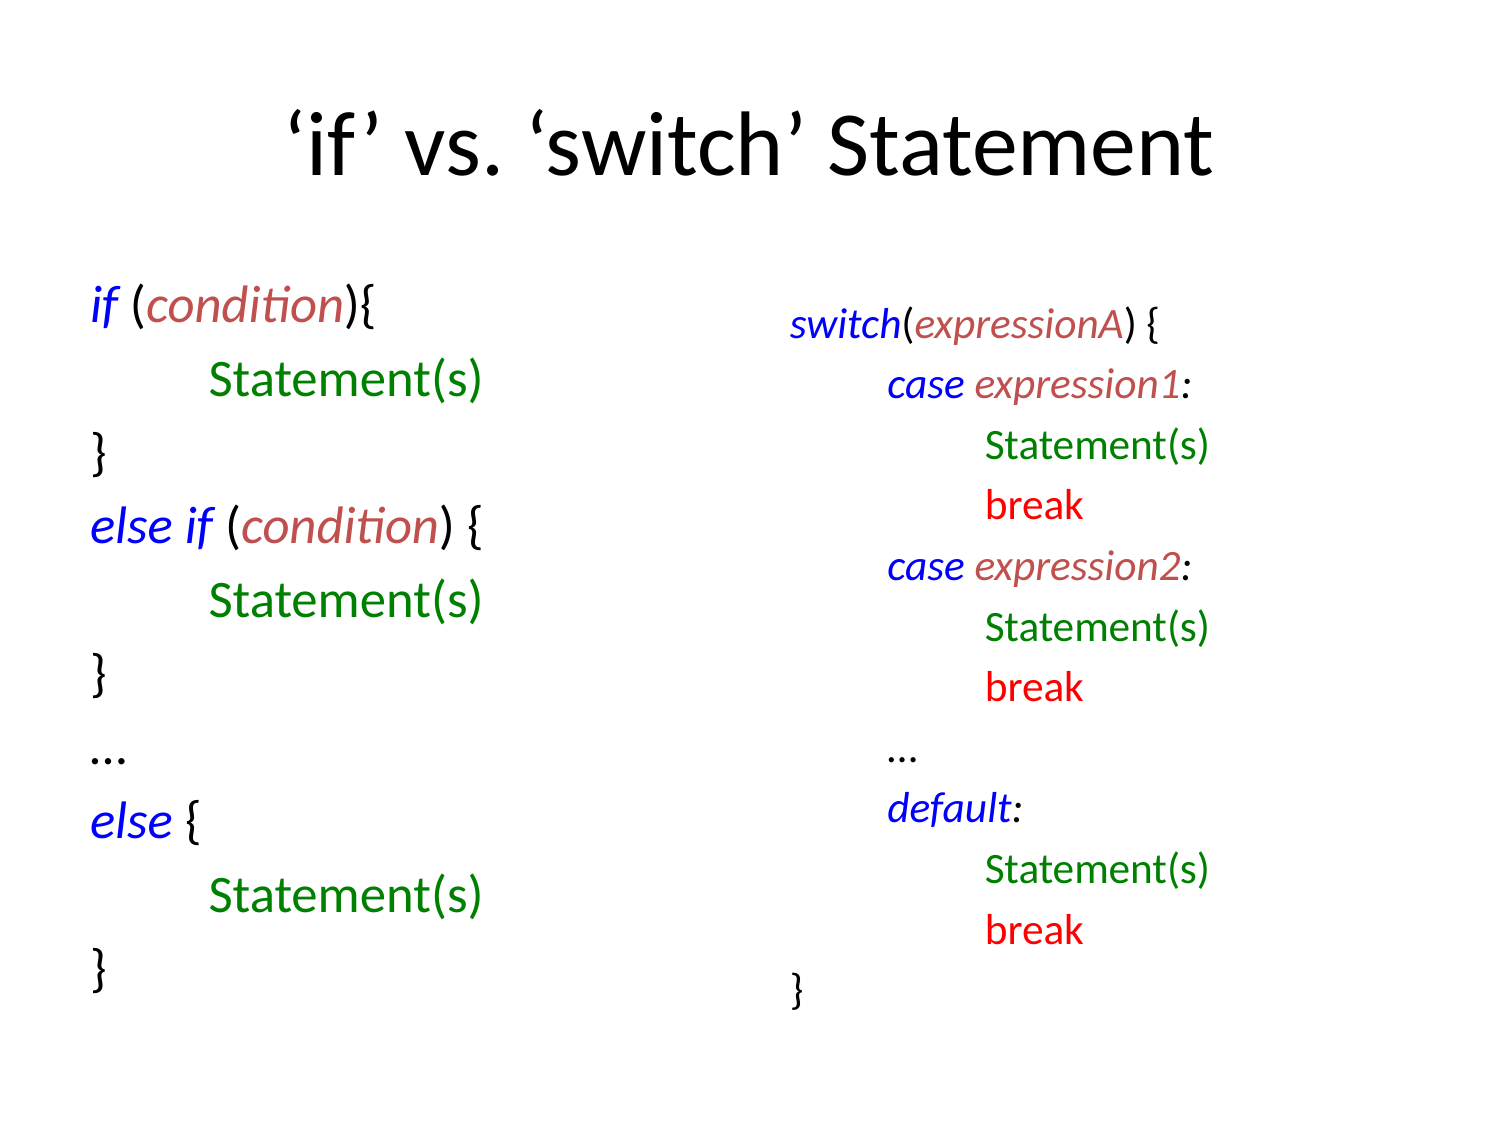

# ‘if’ vs. ‘switch’ Statement
if (condition){
	Statement(s)
}
else if (condition) {
	Statement(s)
}
…
else {
	Statement(s)
}
switch(expressionA) {
	case expression1:
		Statement(s)
		break
	case expression2:
		Statement(s)
		break
	…
	default:
		Statement(s)
		break
}